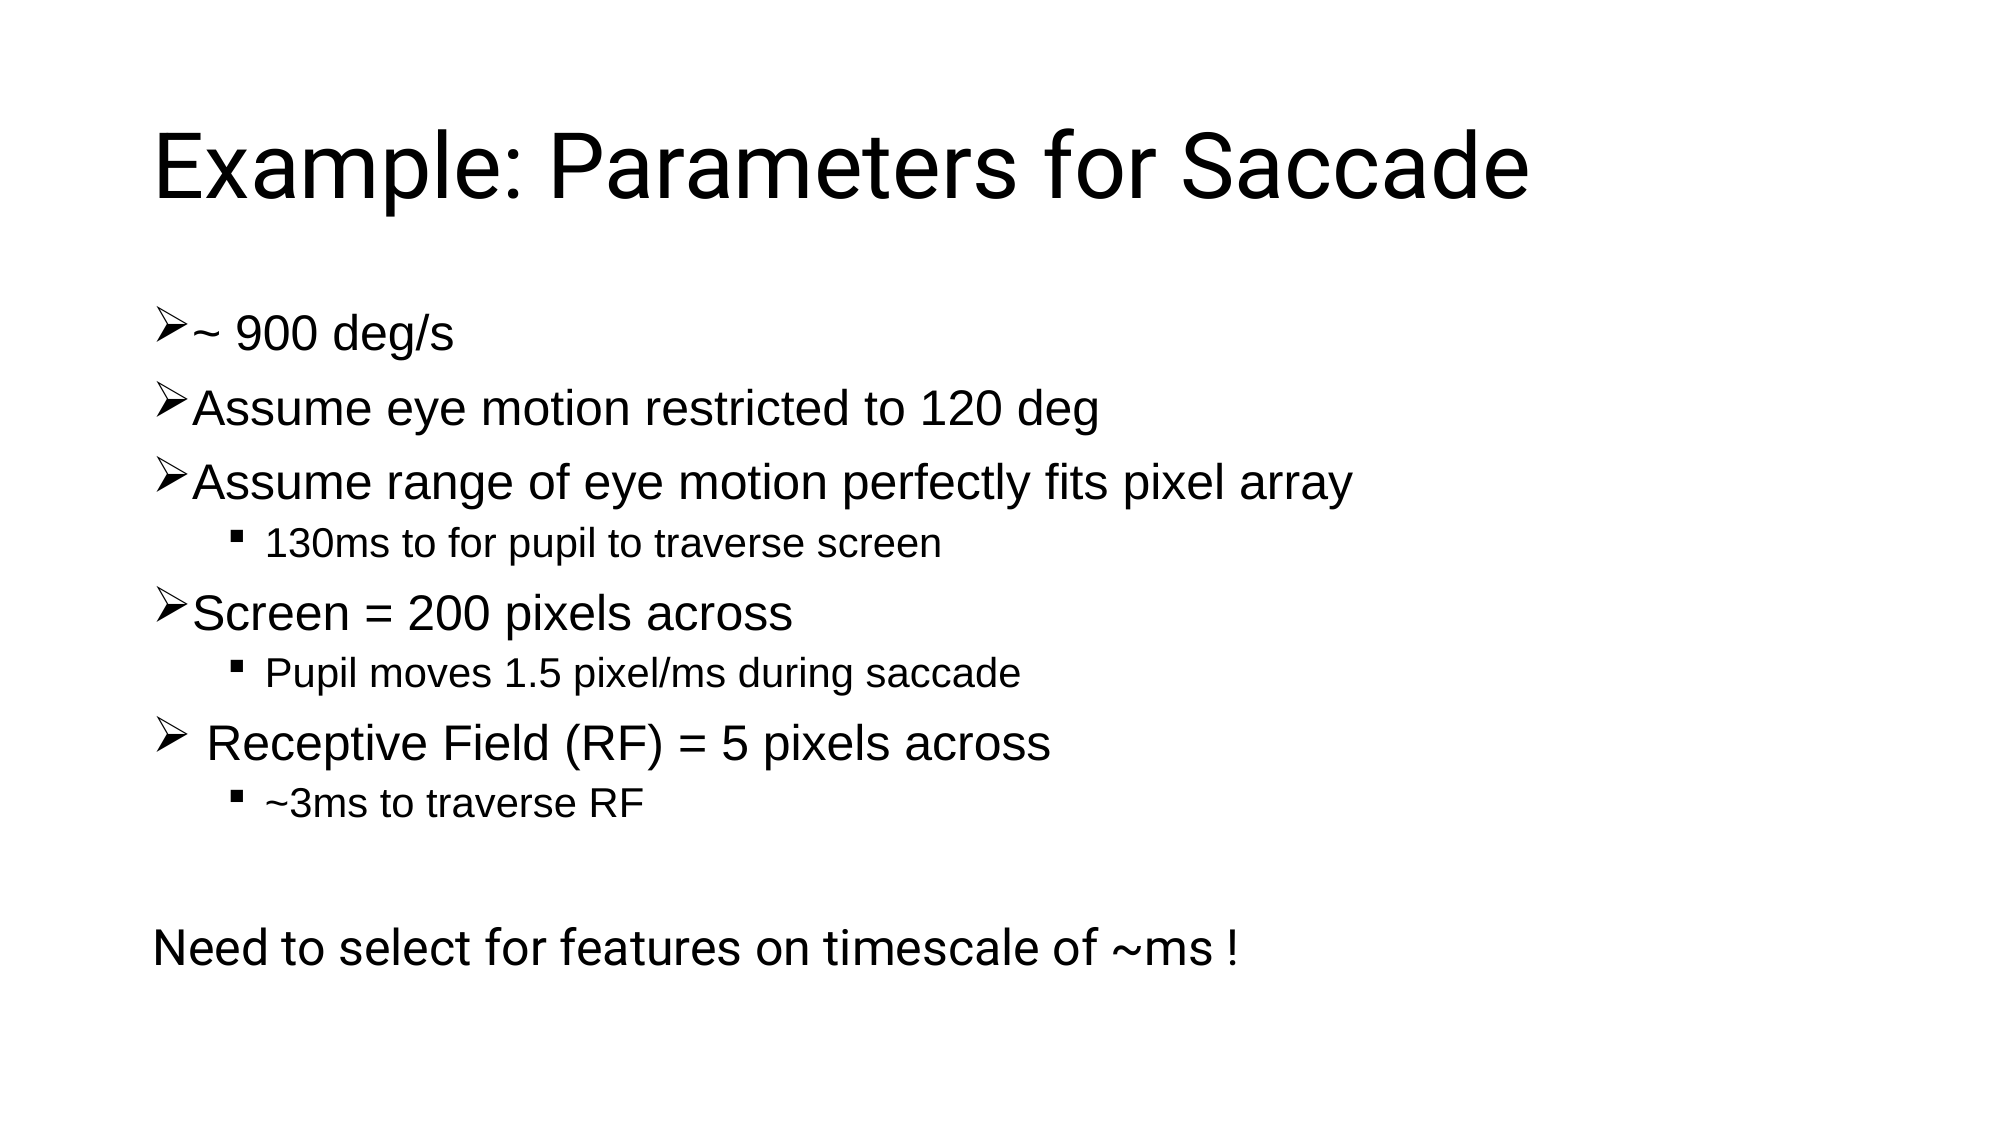

# Example: Parameters for Saccade
~ 900 deg/s
Assume eye motion restricted to 120 deg
Assume range of eye motion perfectly fits pixel array
130ms to for pupil to traverse screen
Screen = 200 pixels across
Pupil moves 1.5 pixel/ms during saccade
 Receptive Field (RF) = 5 pixels across
~3ms to traverse RF

Need to select for features on timescale of ~ms !